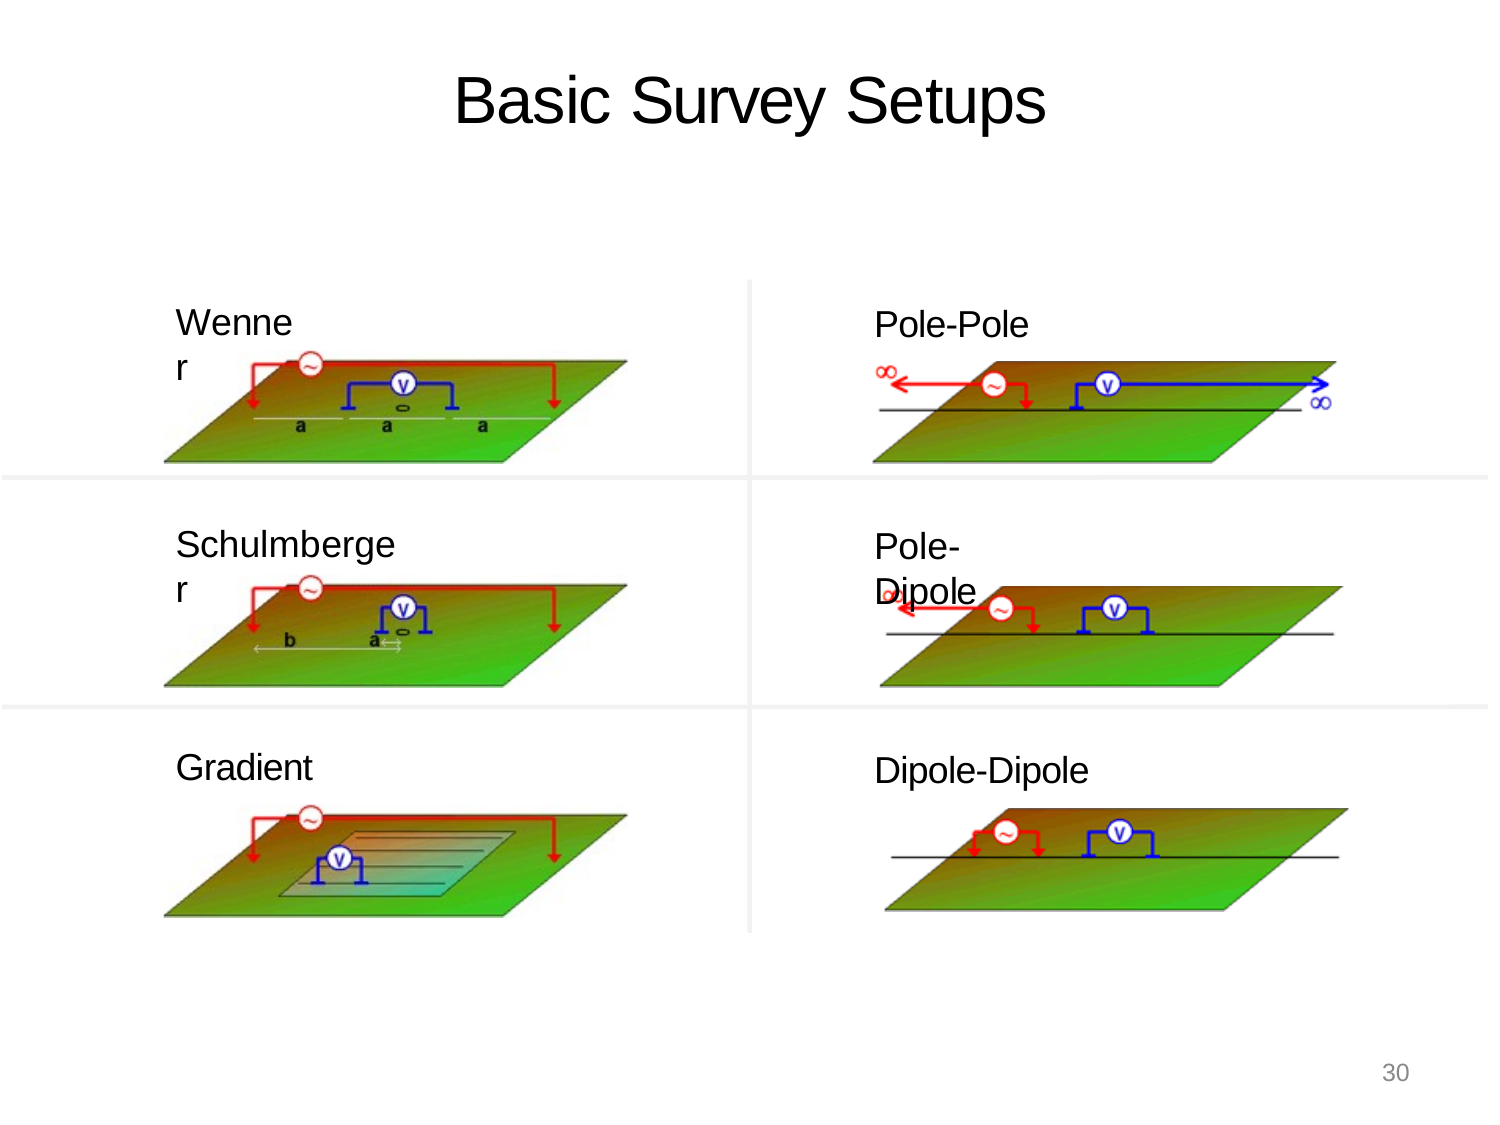

# Basic Survey Setups

Wenner
Pole-Pole

Schulmberger
Pole-Dipole

Gradient
Dipole-Dipole

30